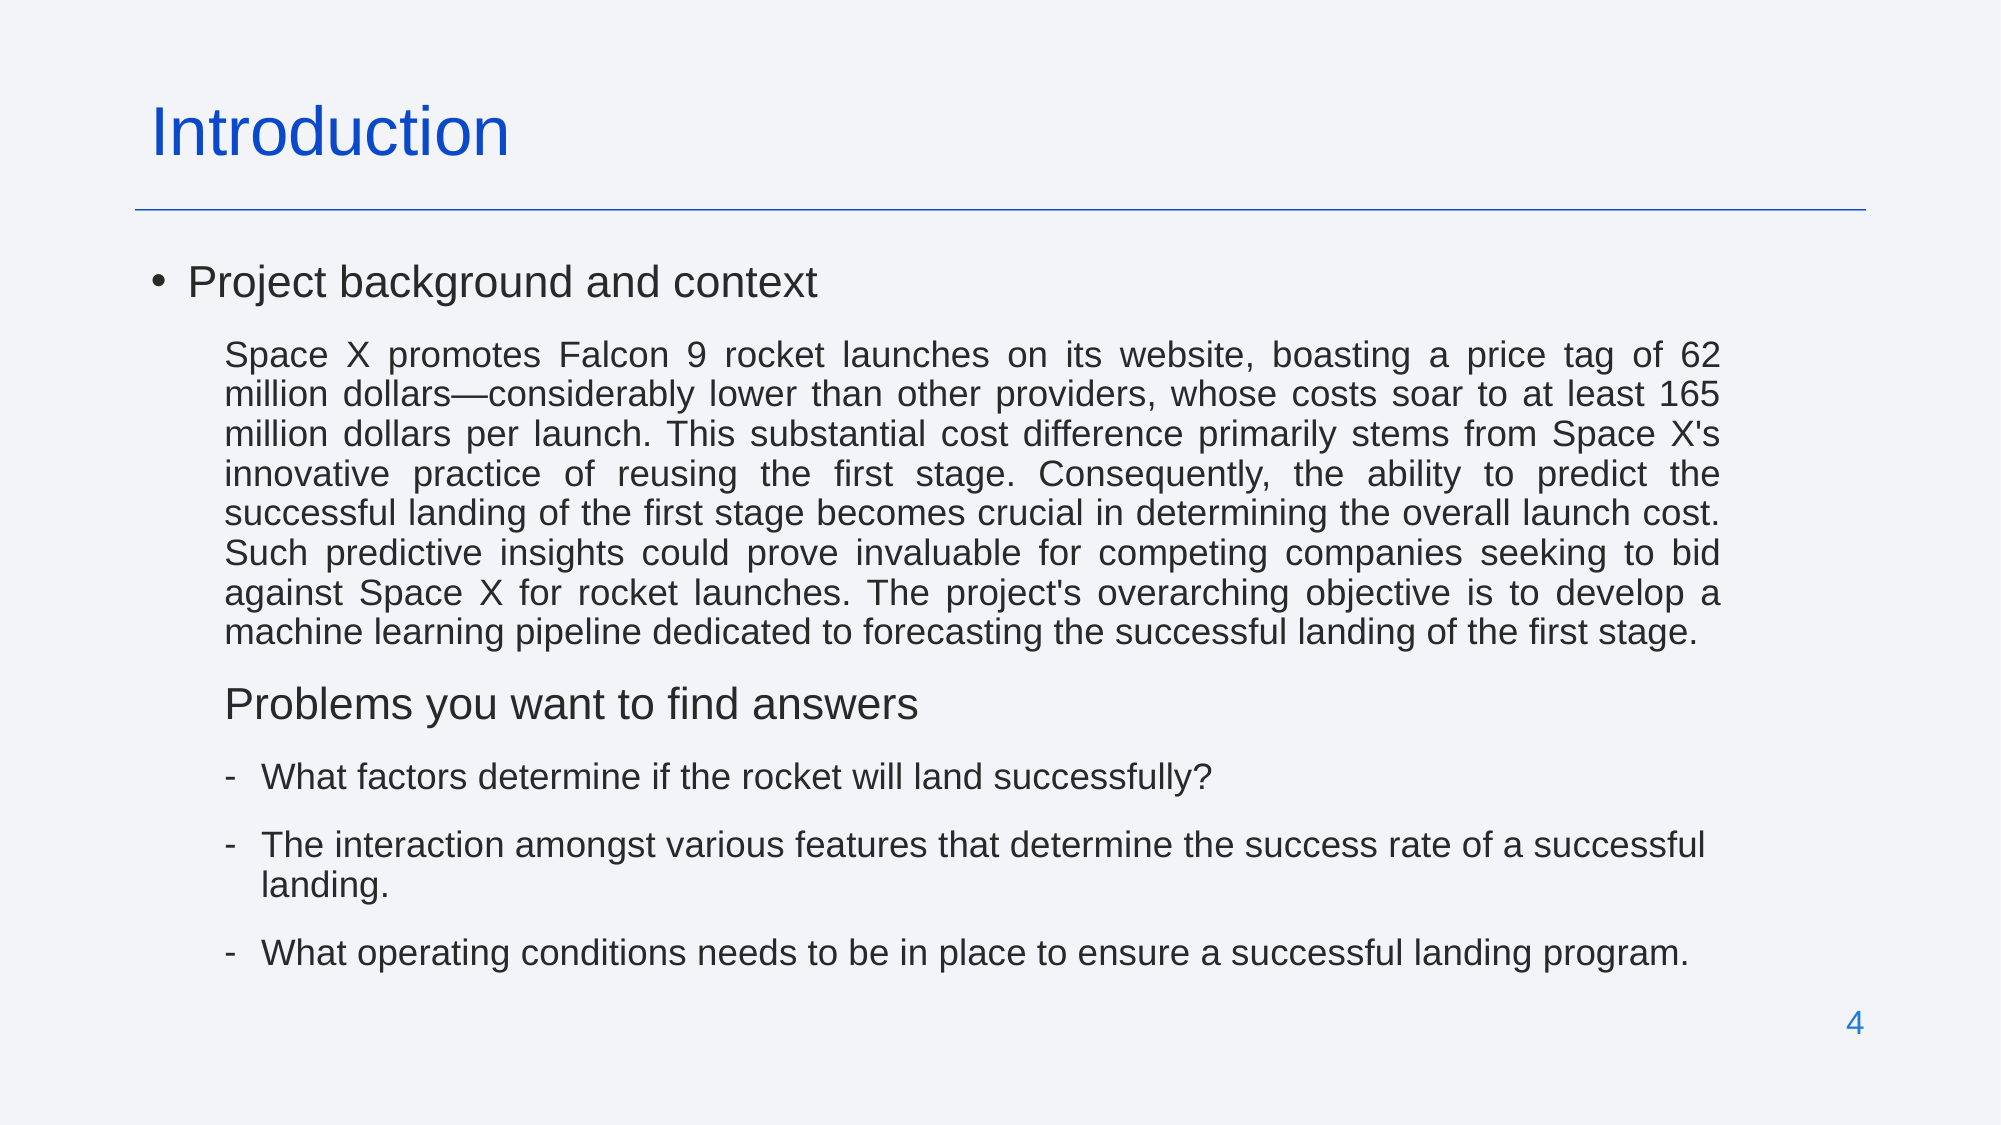

Introduction
Project background and context
Space X promotes Falcon 9 rocket launches on its website, boasting a price tag of 62 million dollars—considerably lower than other providers, whose costs soar to at least 165 million dollars per launch. This substantial cost difference primarily stems from Space X's innovative practice of reusing the first stage. Consequently, the ability to predict the successful landing of the first stage becomes crucial in determining the overall launch cost. Such predictive insights could prove invaluable for competing companies seeking to bid against Space X for rocket launches. The project's overarching objective is to develop a machine learning pipeline dedicated to forecasting the successful landing of the first stage.
Problems you want to find answers
What factors determine if the rocket will land successfully?
The interaction amongst various features that determine the success rate of a successful landing.
What operating conditions needs to be in place to ensure a successful landing program.
4